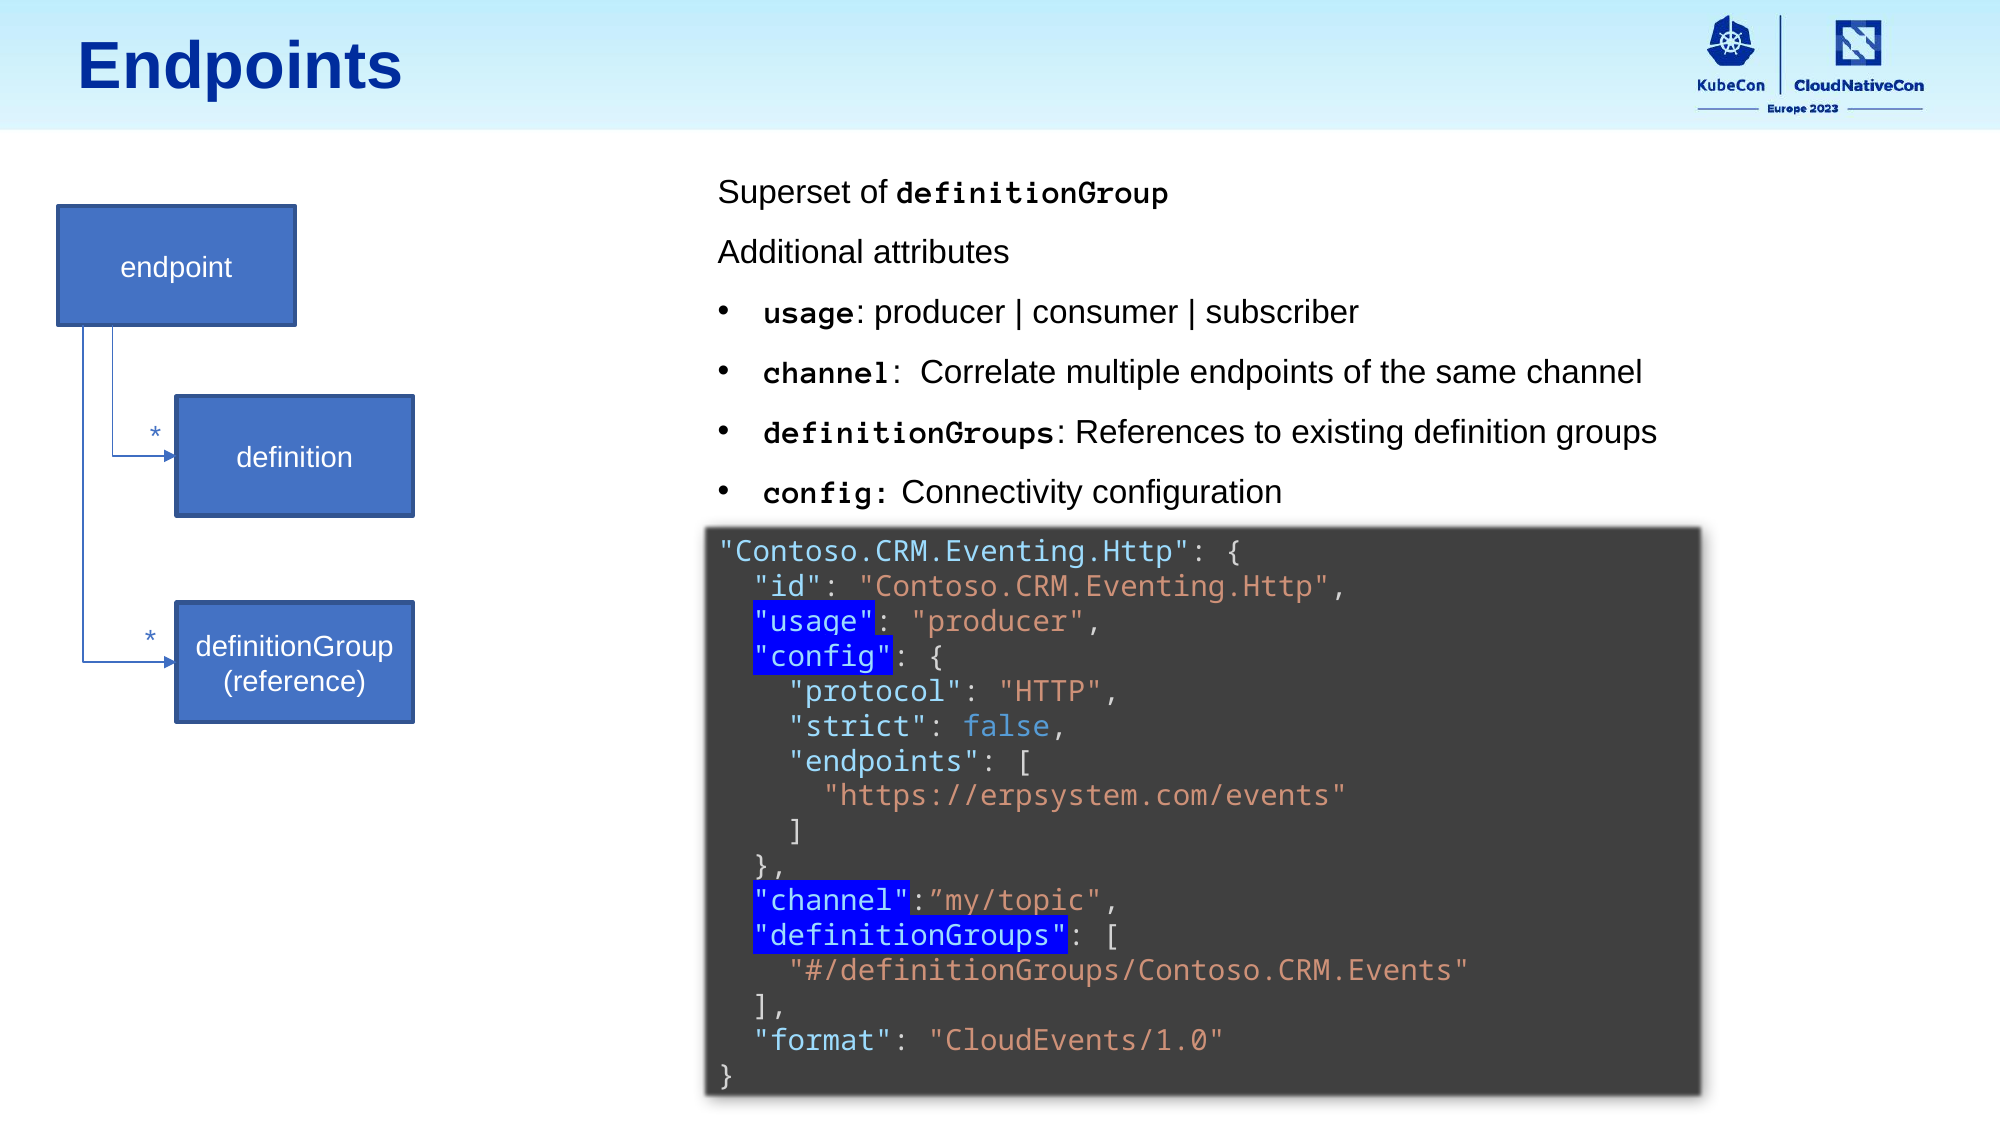

Endpoints
Superset of definitionGroup
Additional attributes
usage: producer | consumer | subscriber
channel: Correlate multiple endpoints of the same channel
definitionGroups: References to existing definition groups
config: Connectivity configuration
endpoint
definition
*
definitionGroup
(reference)
*
"Contoso.CRM.Eventing.Http": {
  "id": "Contoso.CRM.Eventing.Http",
  "usage": "producer",
  "config": {
    "protocol": "HTTP",
    "strict": false,
    "endpoints": [
      "https://erpsystem.com/events"
    ]
  },
  "channel":”my/topic",
  "definitionGroups": [
    "#/definitionGroups/Contoso.CRM.Events"
  ],
  "format": "CloudEvents/1.0"
}